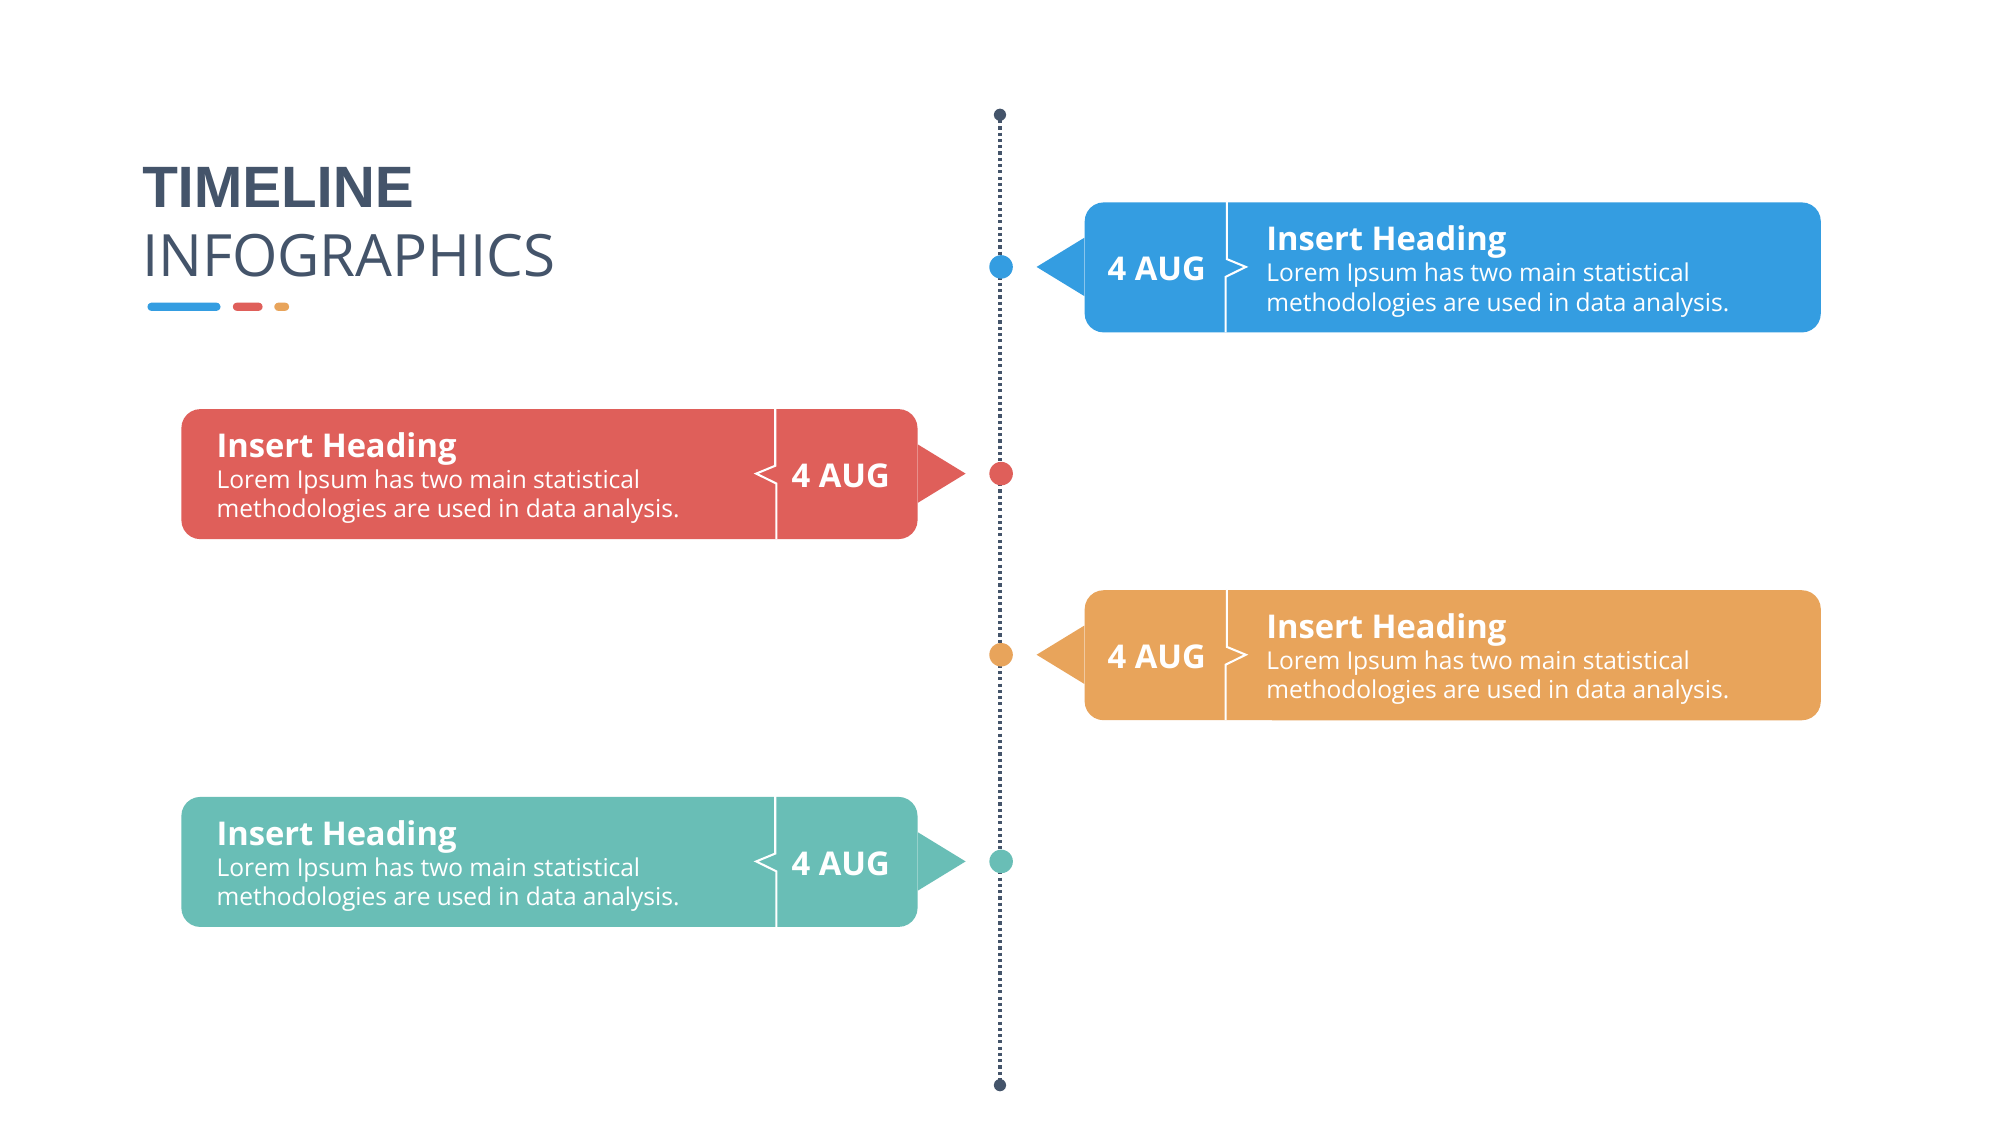

TIMELINE
INFOGRAPHICS

Insert Heading
Lorem Ipsum has two main statistical methodologies are used in data analysis.

4 AUG

Insert Heading
Lorem Ipsum has two main statistical methodologies are used in data analysis.

4 AUG

Insert Heading
Lorem Ipsum has two main statistical methodologies are used in data analysis.

4 AUG

Insert Heading
Lorem Ipsum has two main statistical methodologies are used in data analysis.

4 AUG